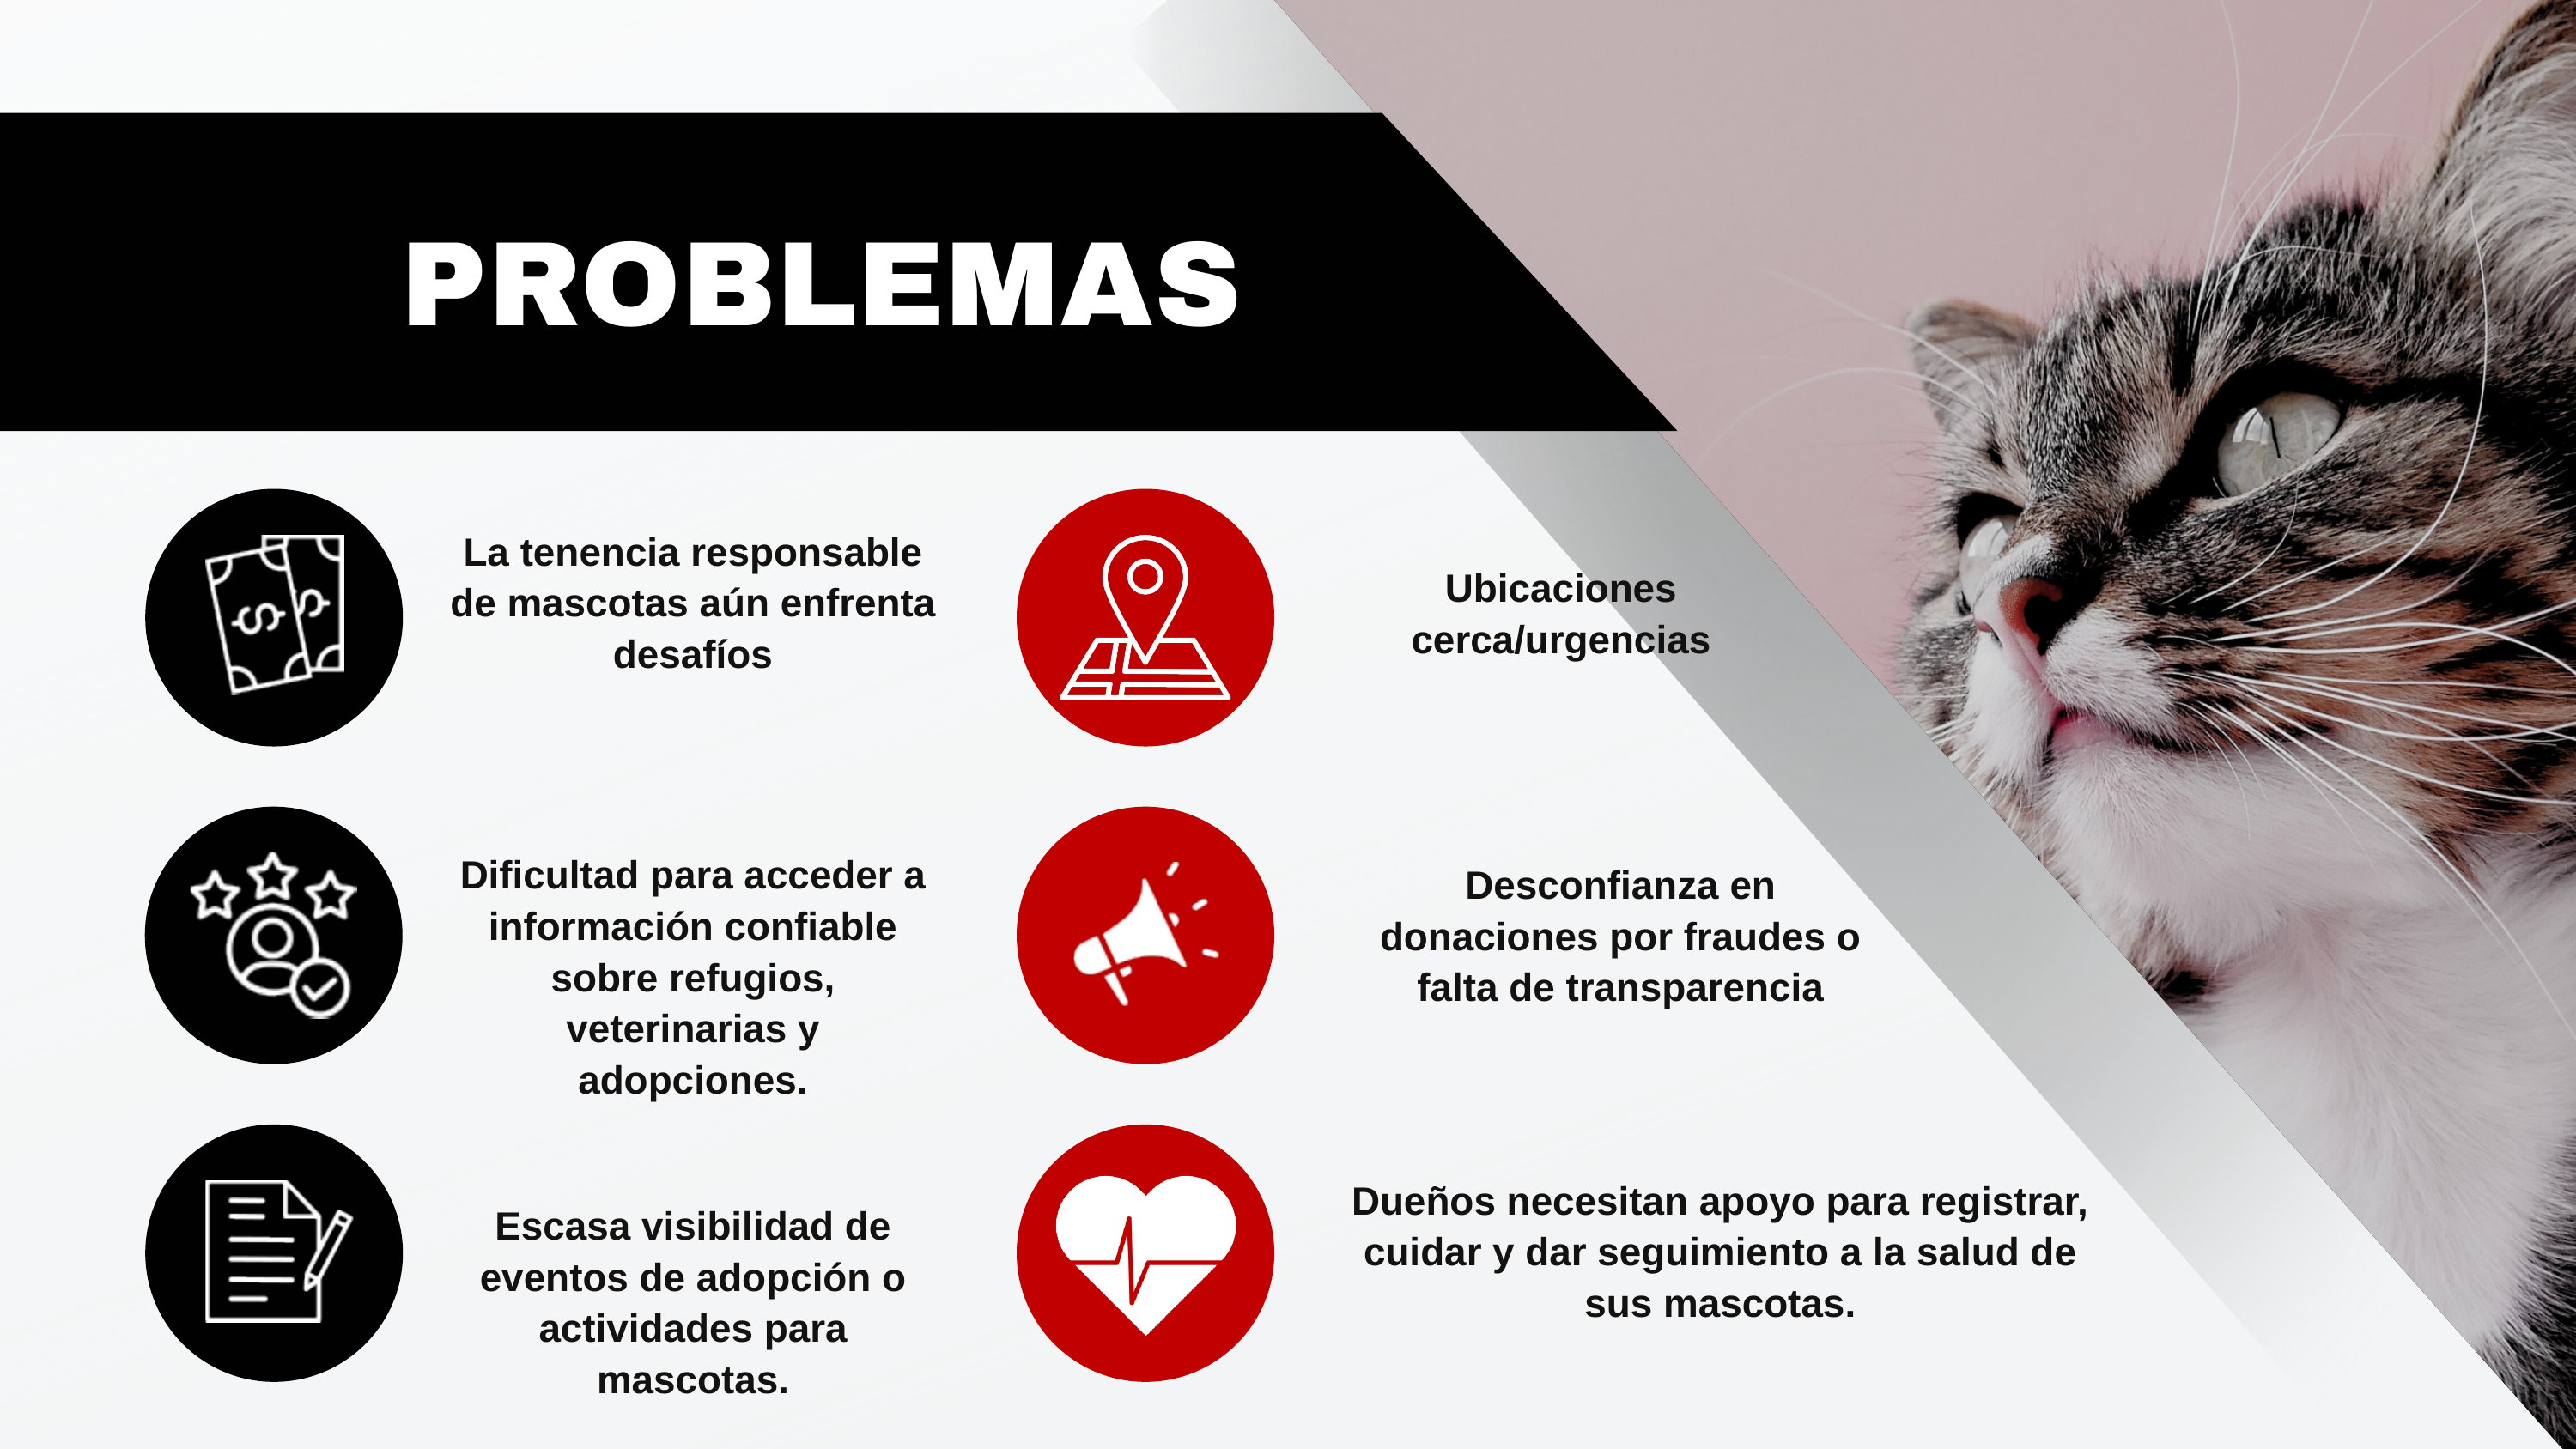

PROBLEMAS

La tenencia responsable de mascotas aún enfrenta desafíos

Ubicaciones cerca/urgencias

Dificultad para acceder a información confiable sobre refugios, veterinarias y adopciones.

Desconfianza en donaciones por fraudes o falta de transparencia

Dueños necesitan apoyo para registrar, cuidar y dar seguimiento a la salud de sus mascotas.

Escasa visibilidad de eventos de adopción o actividades para mascotas.